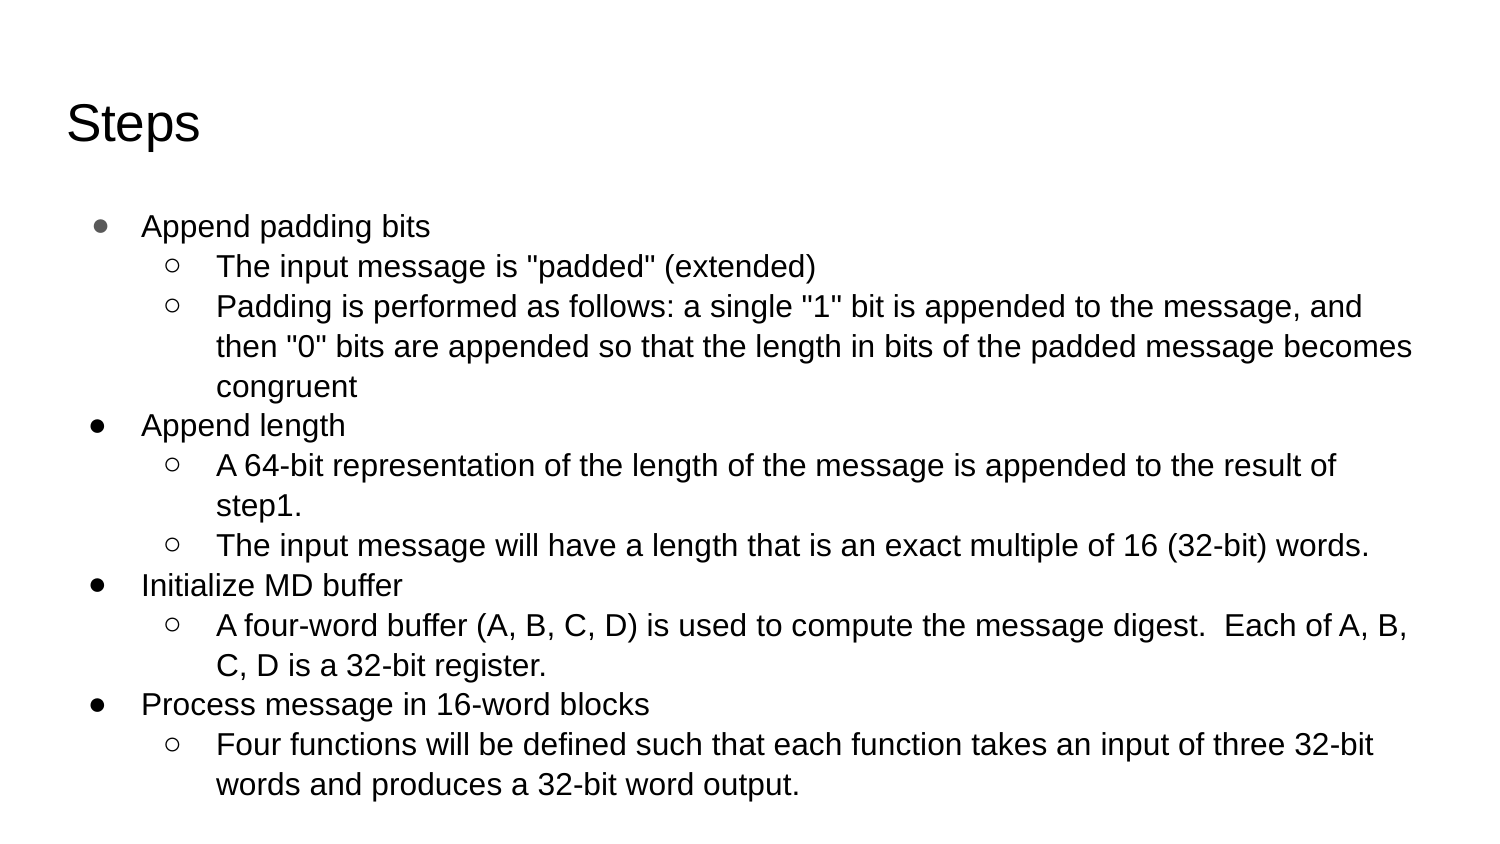

# Steps
Append padding bits
The input message is "padded" (extended)
Padding is performed as follows: a single "1" bit is appended to the message, and then "0" bits are appended so that the length in bits of the padded message becomes congruent
Append length
A 64-bit representation of the length of the message is appended to the result of step1.
The input message will have a length that is an exact multiple of 16 (32-bit) words.
Initialize MD buffer
A four-word buffer (A, B, C, D) is used to compute the message digest.  Each of A, B, C, D is a 32-bit register.
Process message in 16-word blocks
Four functions will be defined such that each function takes an input of three 32-bit words and produces a 32-bit word output.